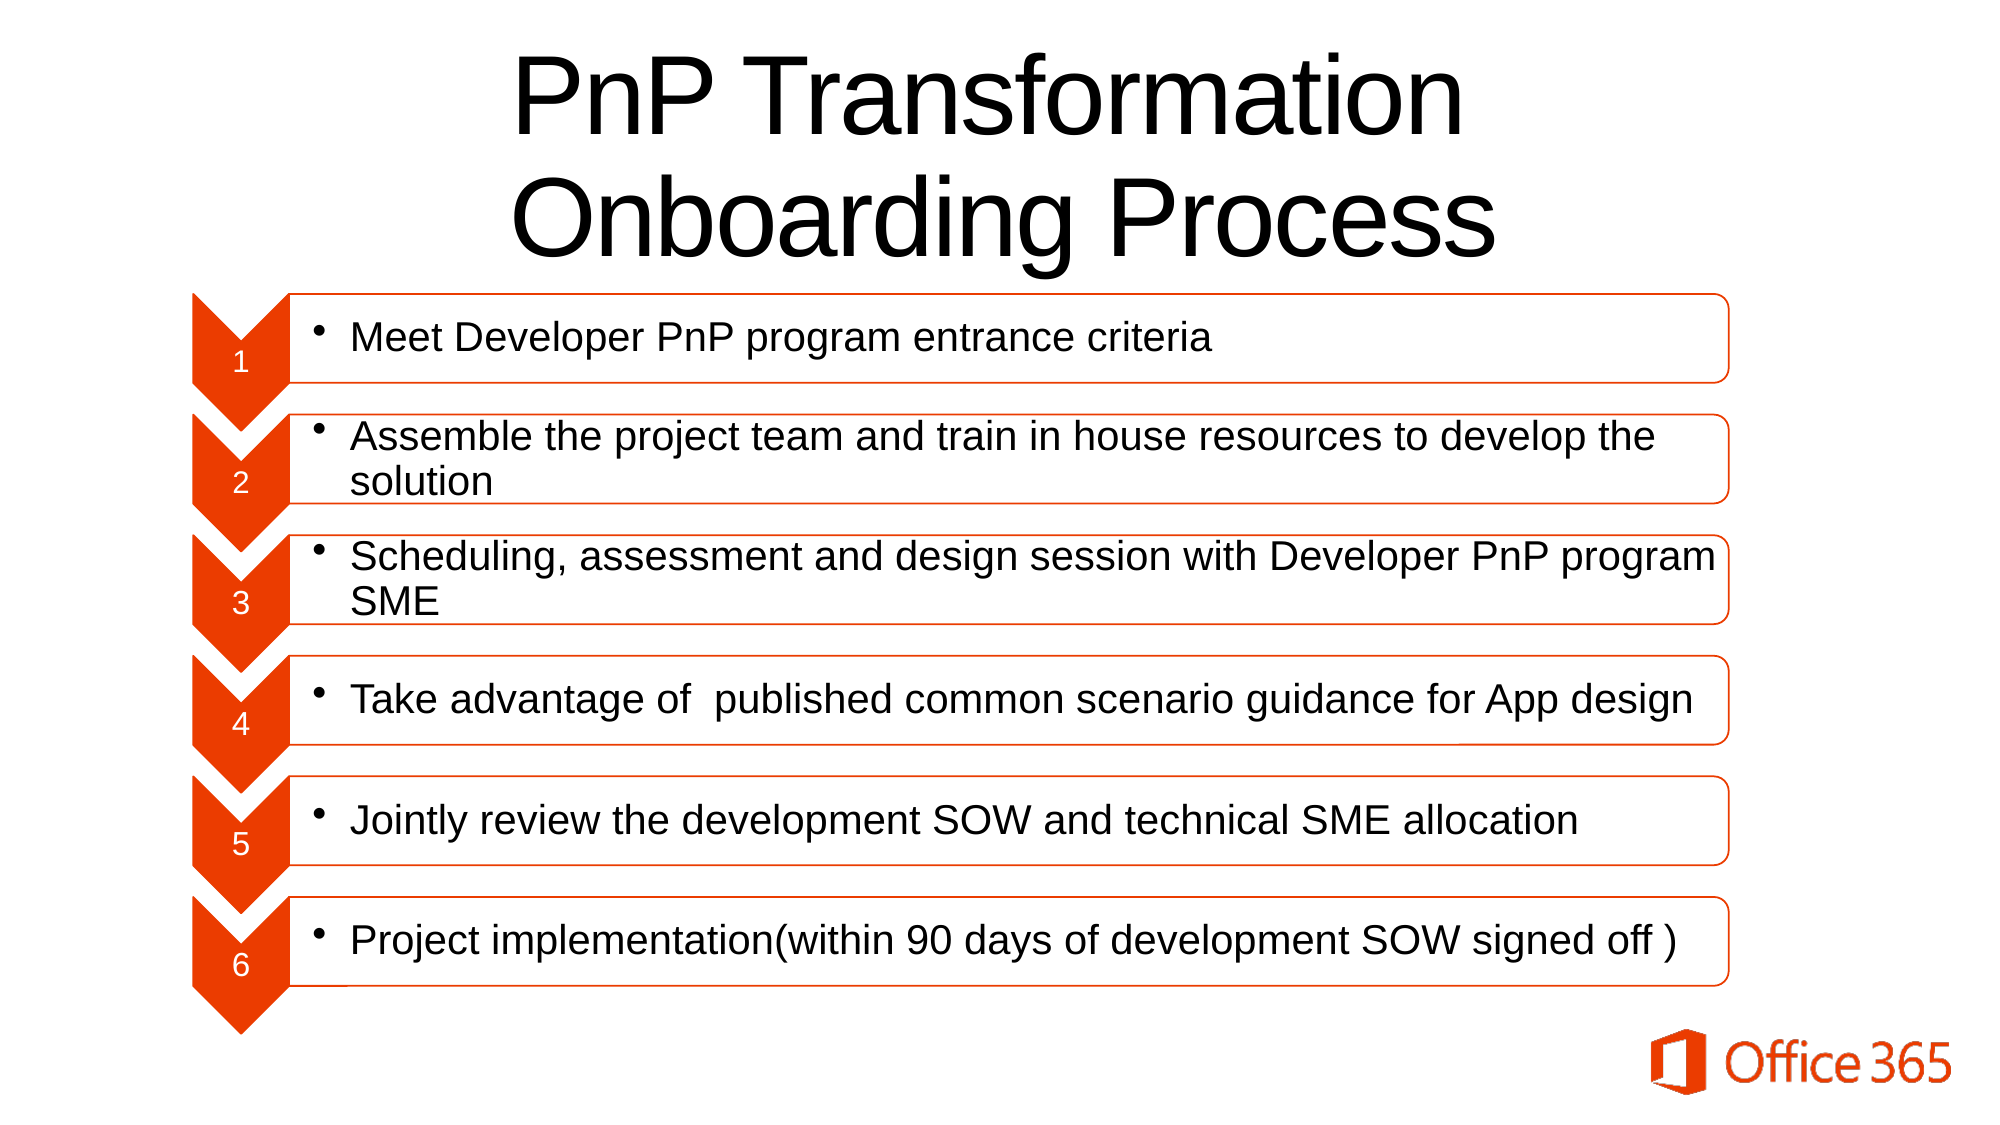

# PnP Transformation Onboarding Process
1
Meet Developer PnP program entrance criteria
2
Assemble the project team and train in house resources to develop the solution
3
Scheduling, assessment and design session with Developer PnP program SME
4
Take advantage of  published common scenario guidance for App design
5
Jointly review the development SOW and technical SME allocation
6
Project implementation(within 90 days of development SOW signed off )